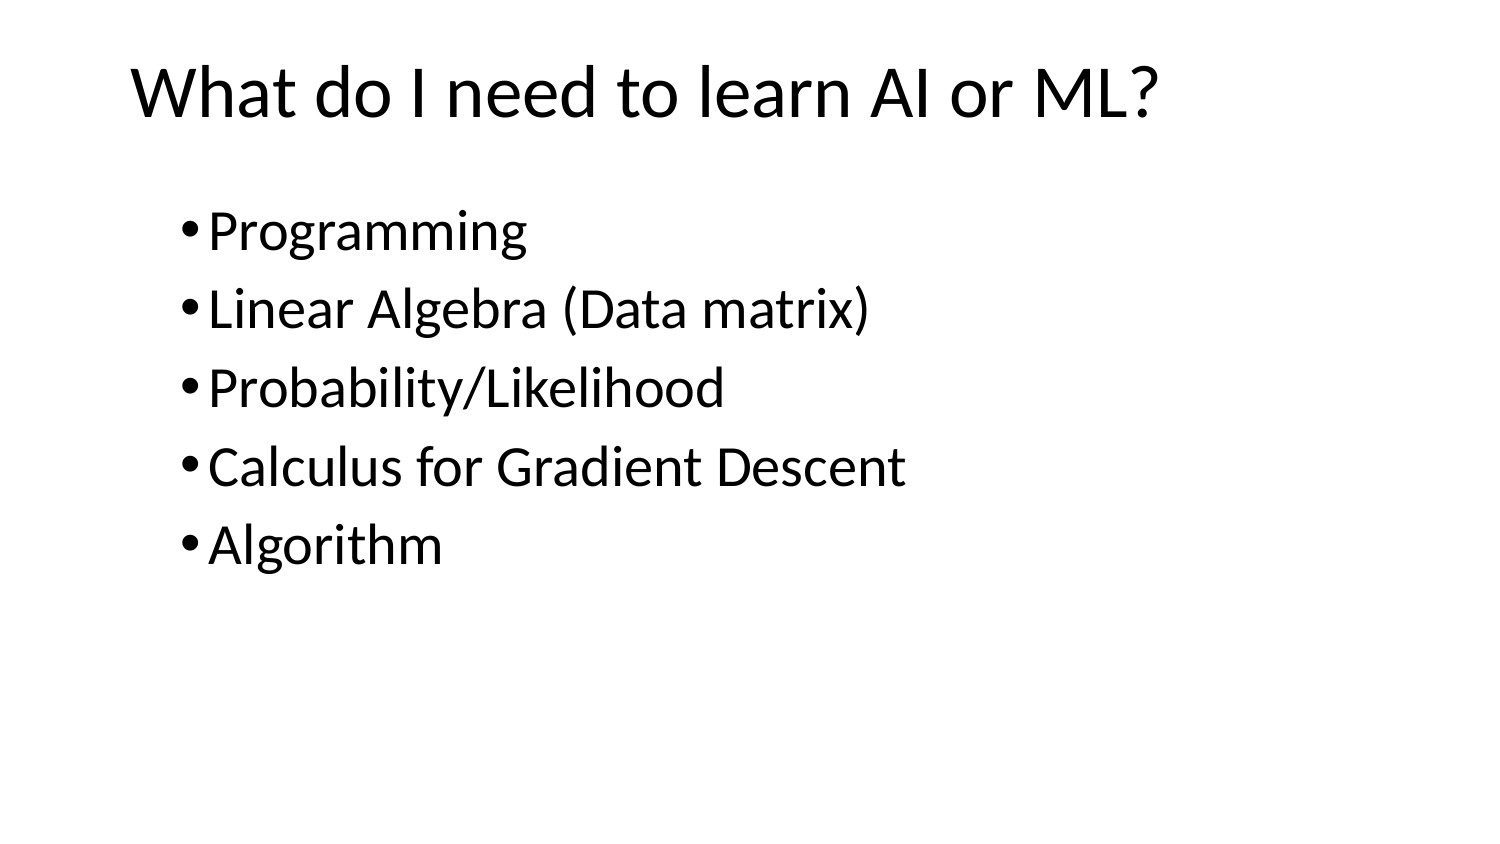

# What do I need to learn AI or ML?
Programming
Linear Algebra (Data matrix)
Probability/Likelihood
Calculus for Gradient Descent
Algorithm